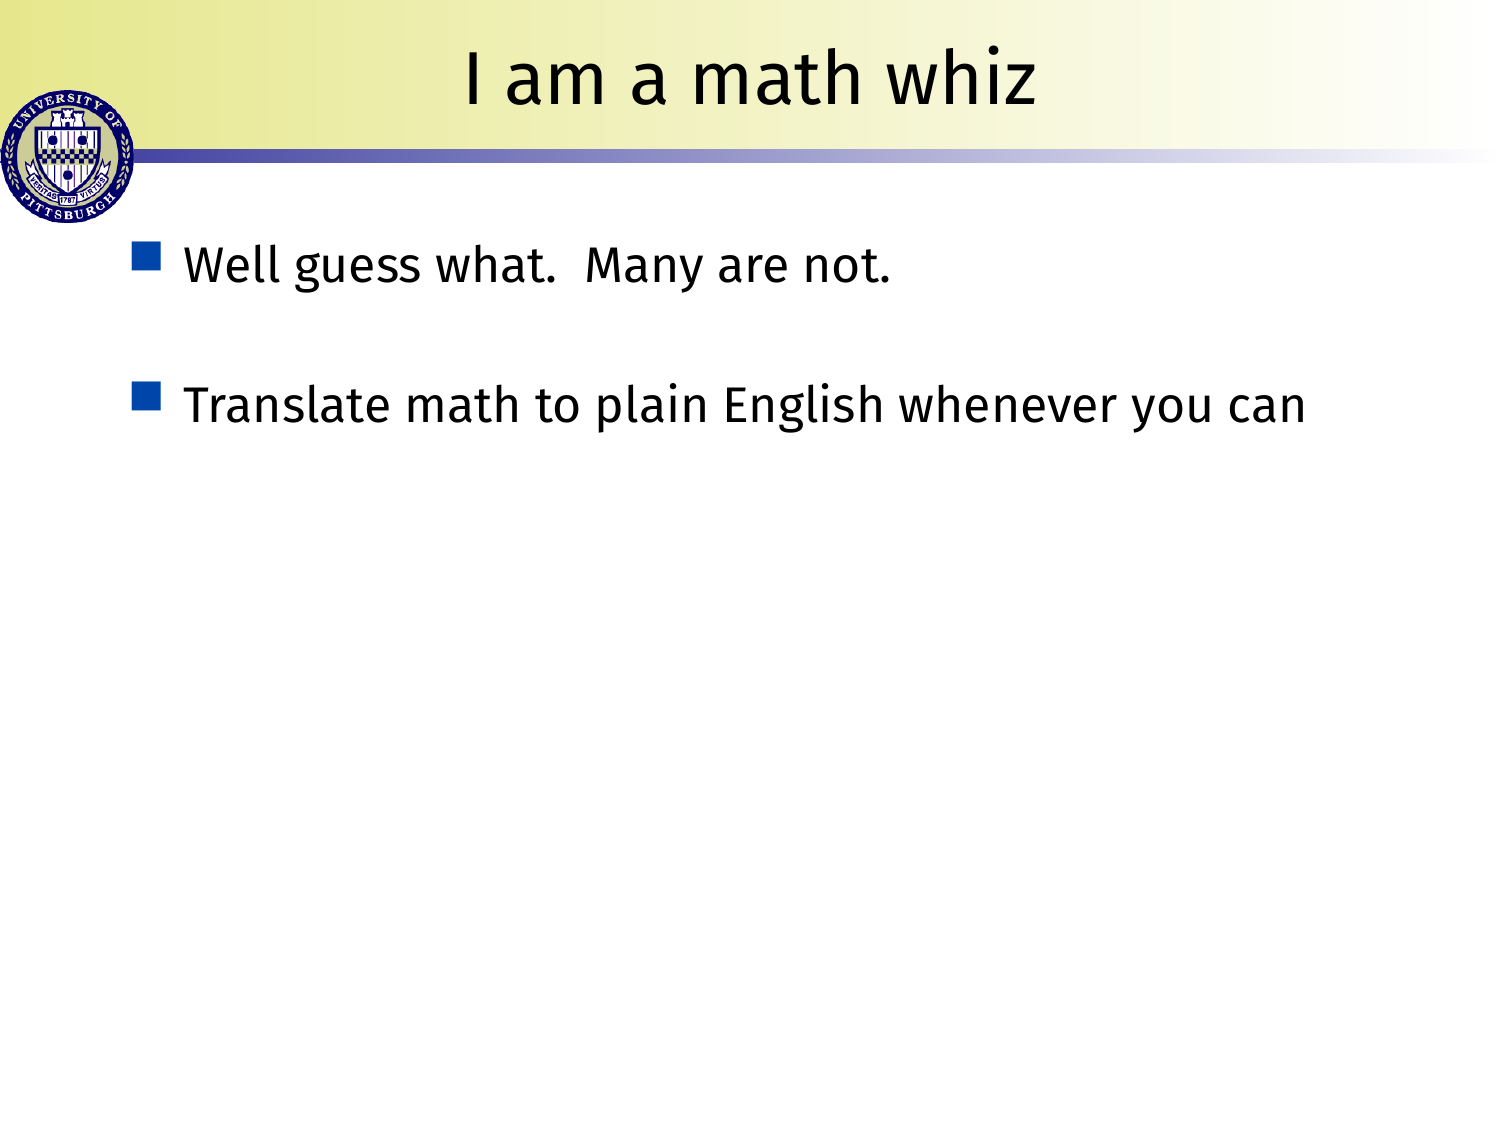

# I am a math whiz
Well guess what.  Many are not.

Translate math to plain English whenever you can